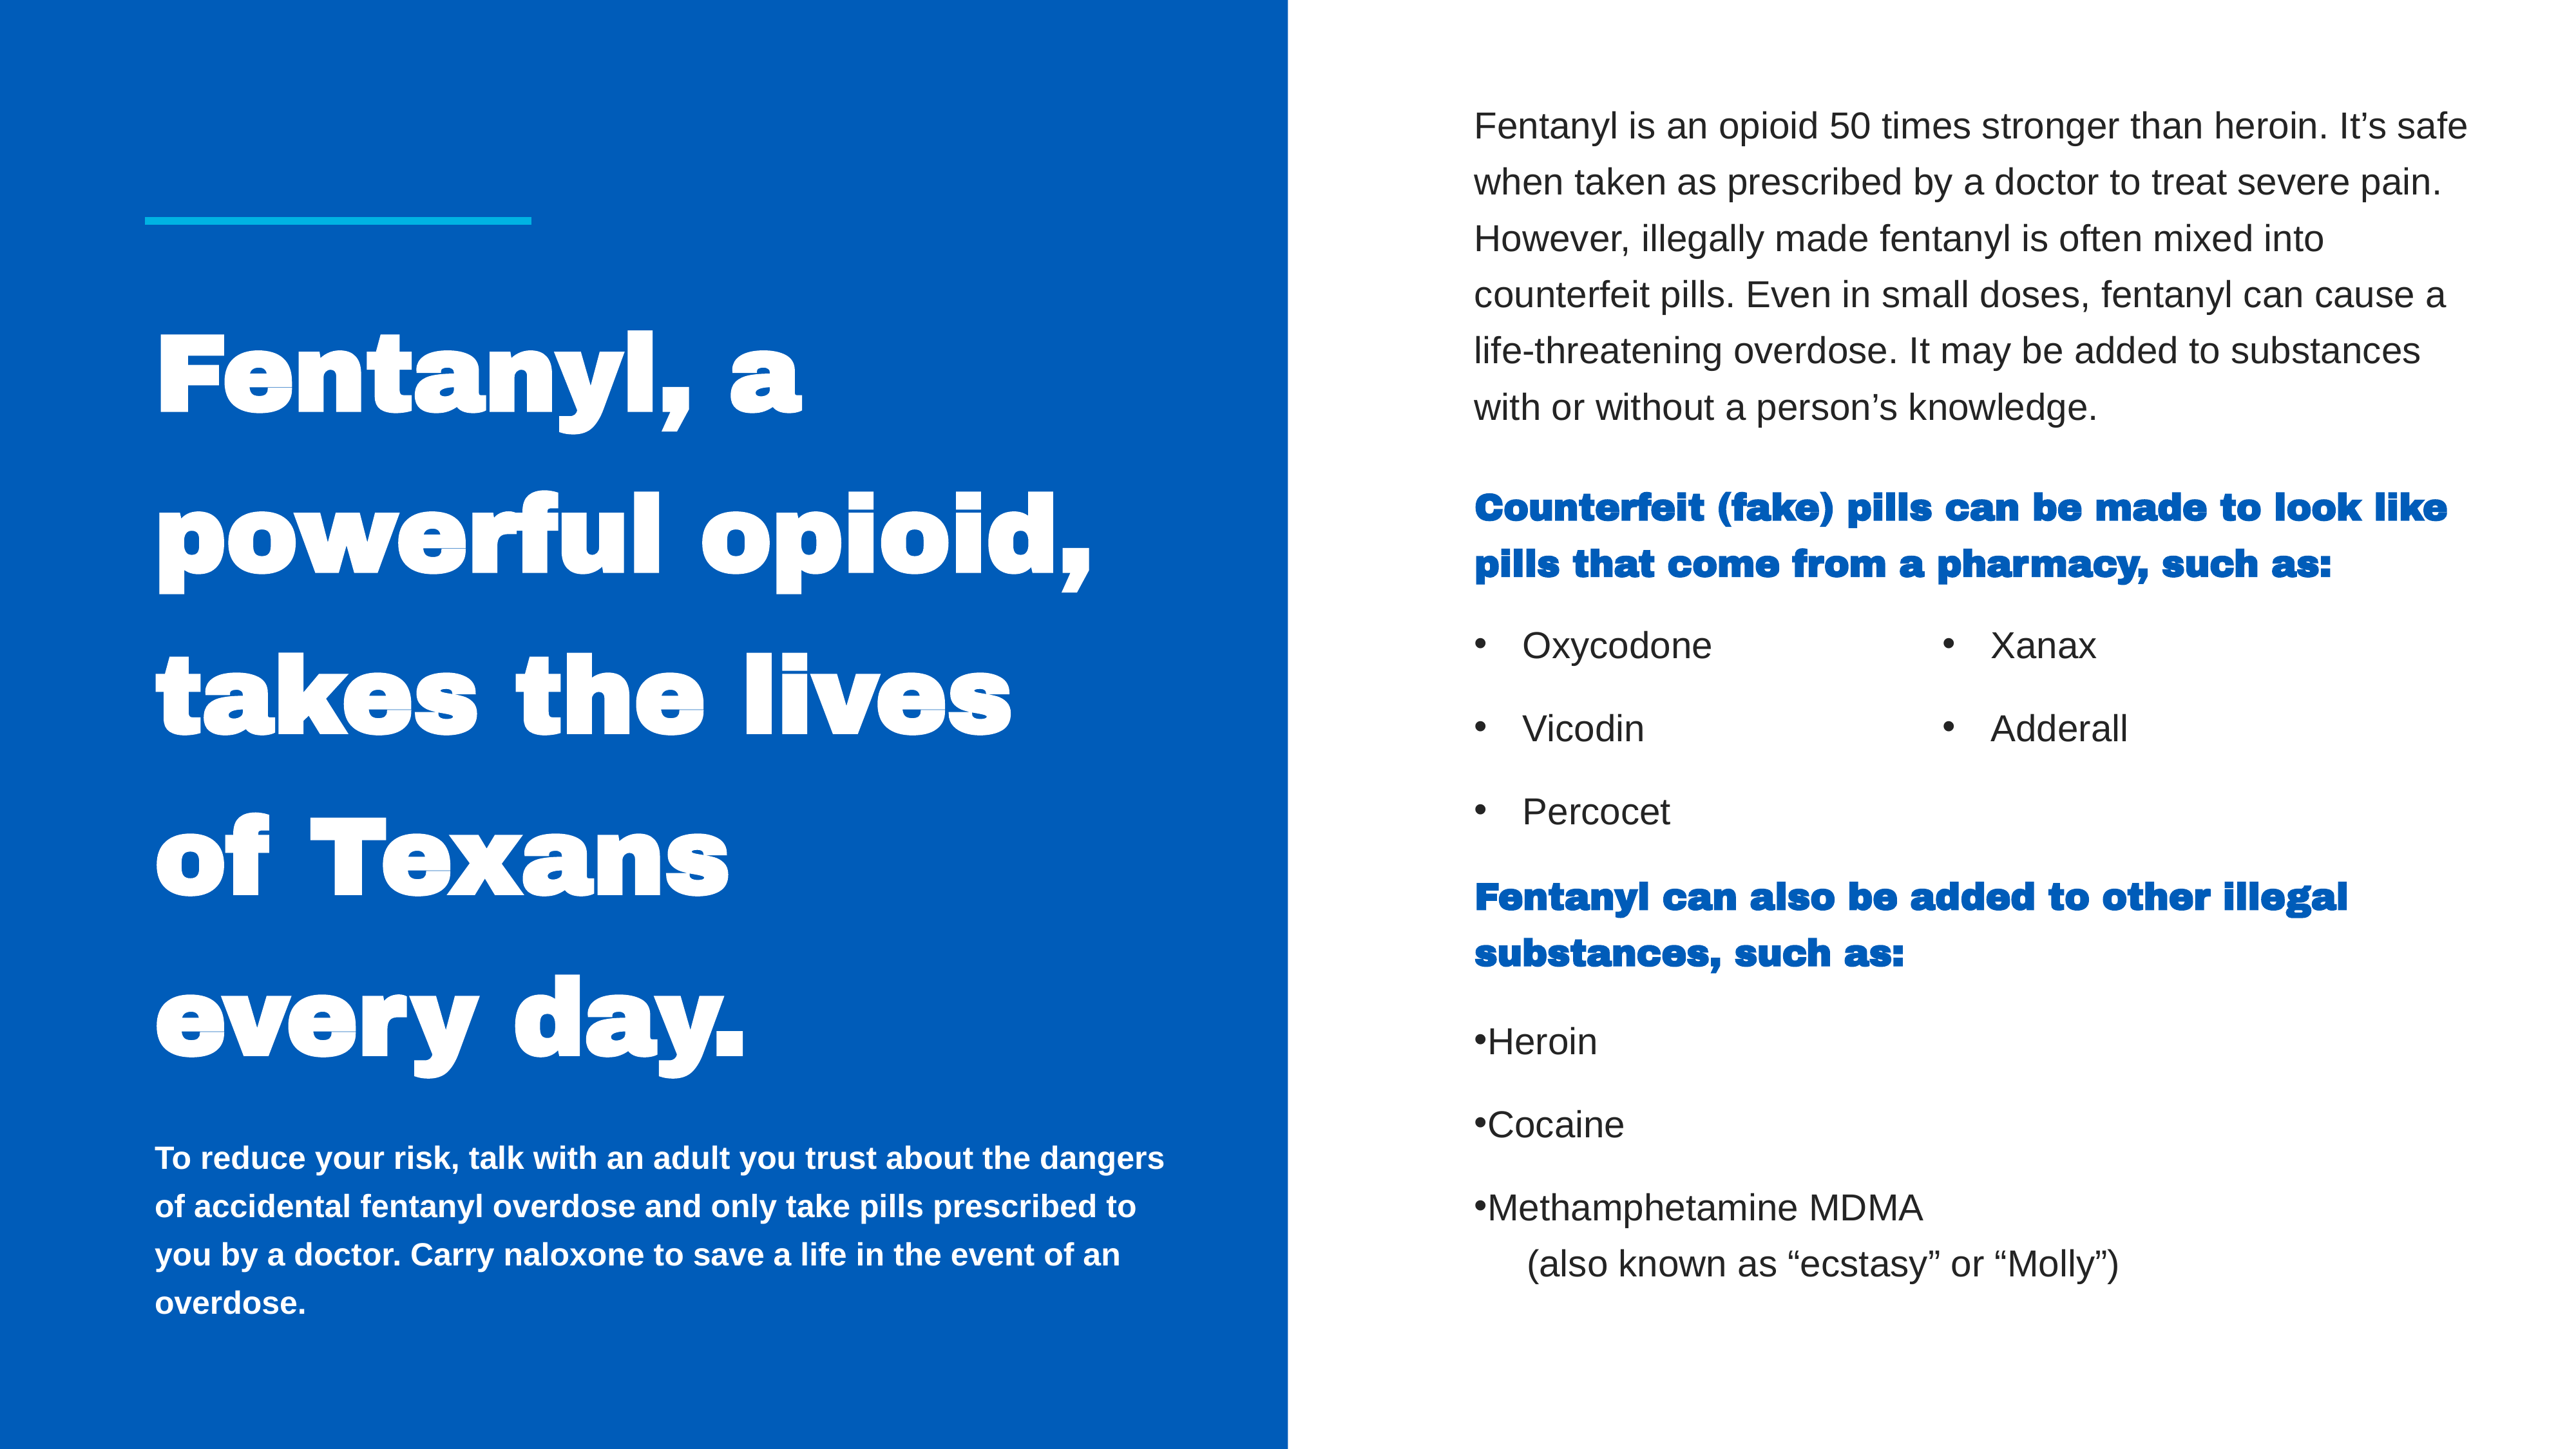

Fentanyl is an opioid 50 times stronger than heroin. It’s safe when taken as prescribed by a doctor to treat severe pain. However, illegally made fentanyl is often mixed into counterfeit pills. Even in small doses, fentanyl can cause a life-threatening overdose. It may be added to substances with or without a person’s knowledge.
Fentanyl, a powerful opioid, takes the lives of Texans
every day.
Counterfeit (fake) pills can be made to look like pills that come from a pharmacy, such as:
Oxycodone
Vicodin
Percocet
Xanax
Adderall
Fentanyl can also be added to other illegal substances, such as:
Heroin
Cocaine
Methamphetamine MDMA
     (also known as “ecstasy” or “Molly”)
To reduce your risk, talk with an adult you trust about the dangers of accidental fentanyl overdose and only take pills prescribed to you by a doctor. Carry naloxone to save a life in the event of an overdose.